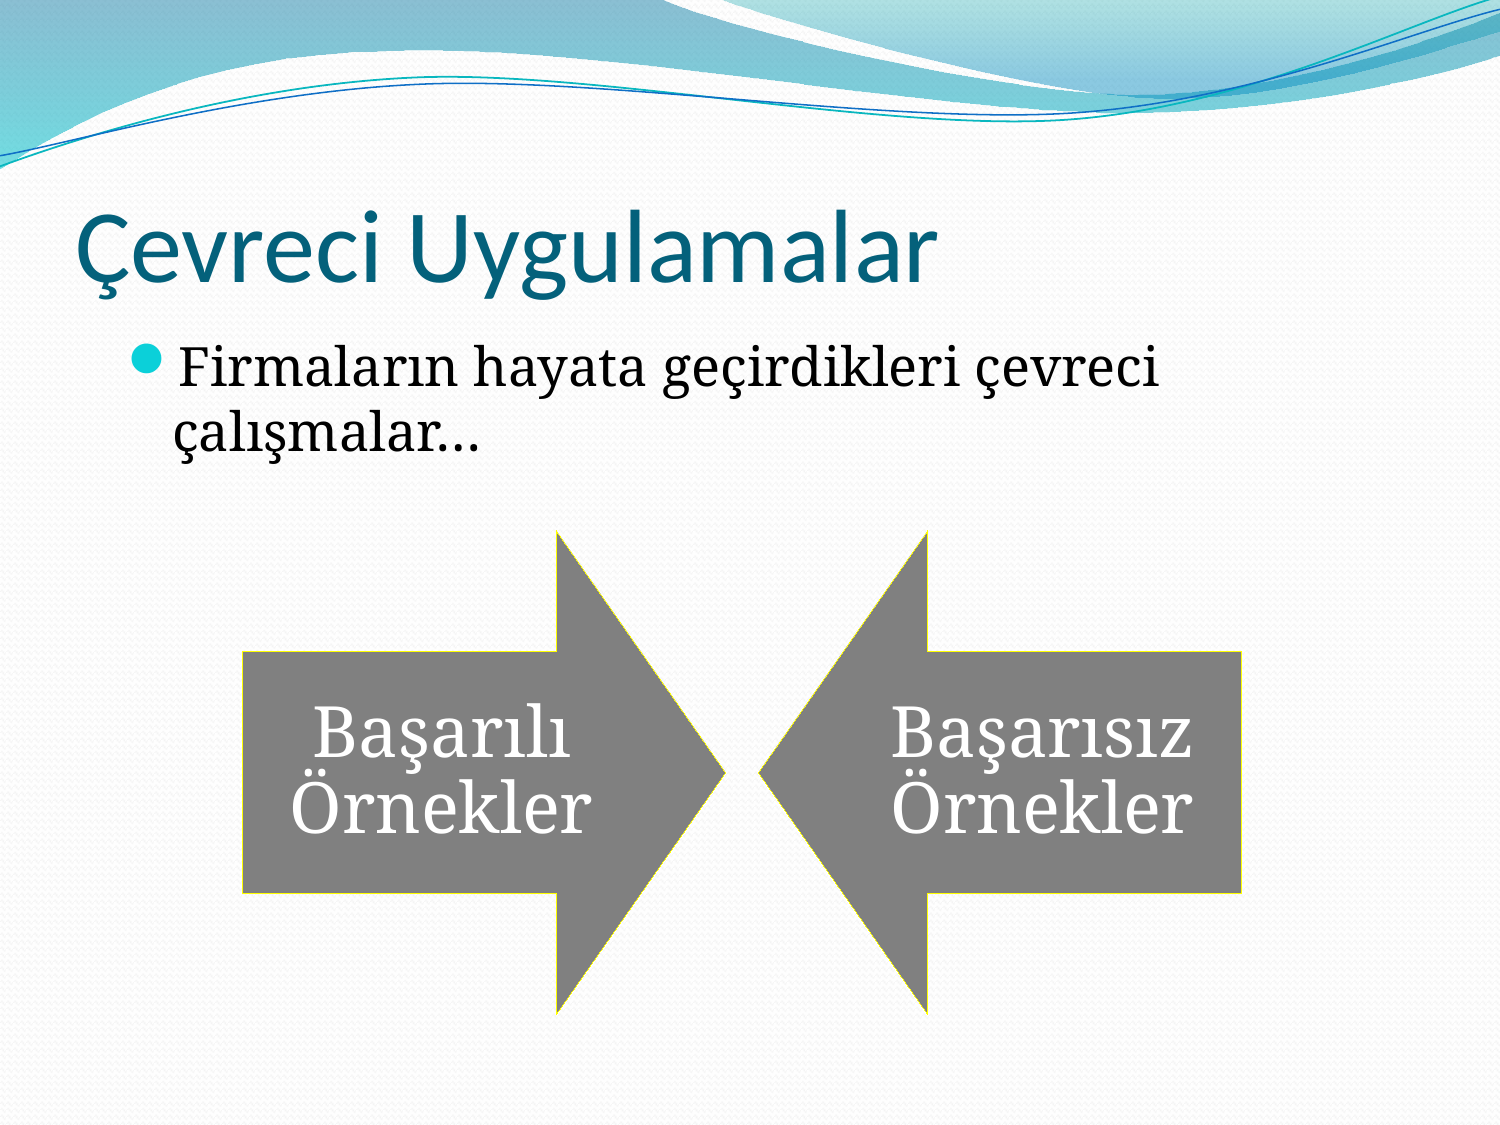

# Çevreci Uygulamalar
Firmaların hayata geçirdikleri çevreci çalışmalar…
Başarılı Örnekler
Başarısız Örnekler